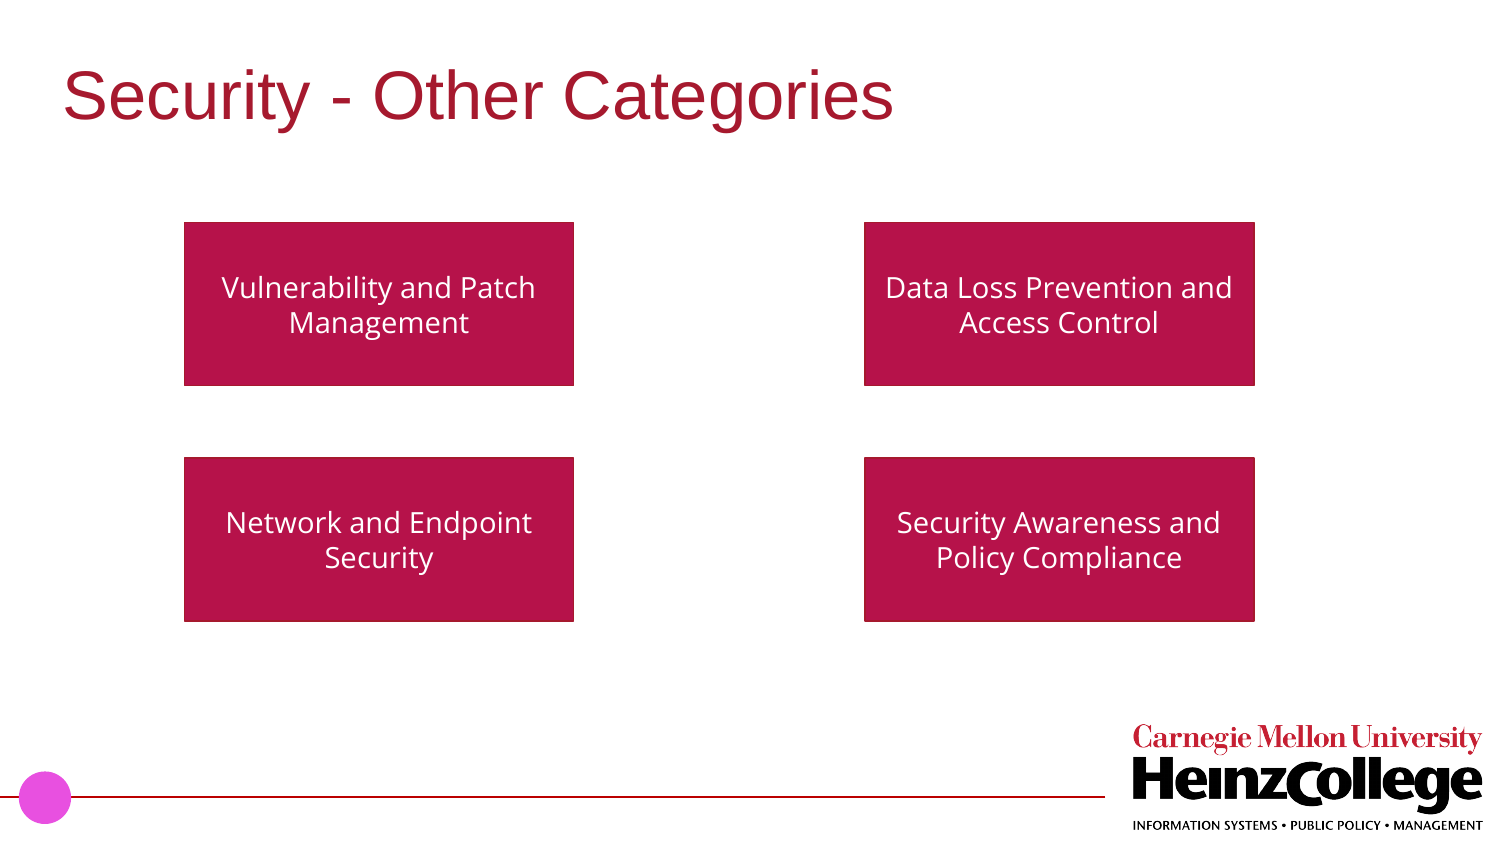

# Security - Other Categories
Vulnerability and Patch Management
Data Loss Prevention and Access Control
Network and Endpoint Security
Security Awareness and Policy Compliance